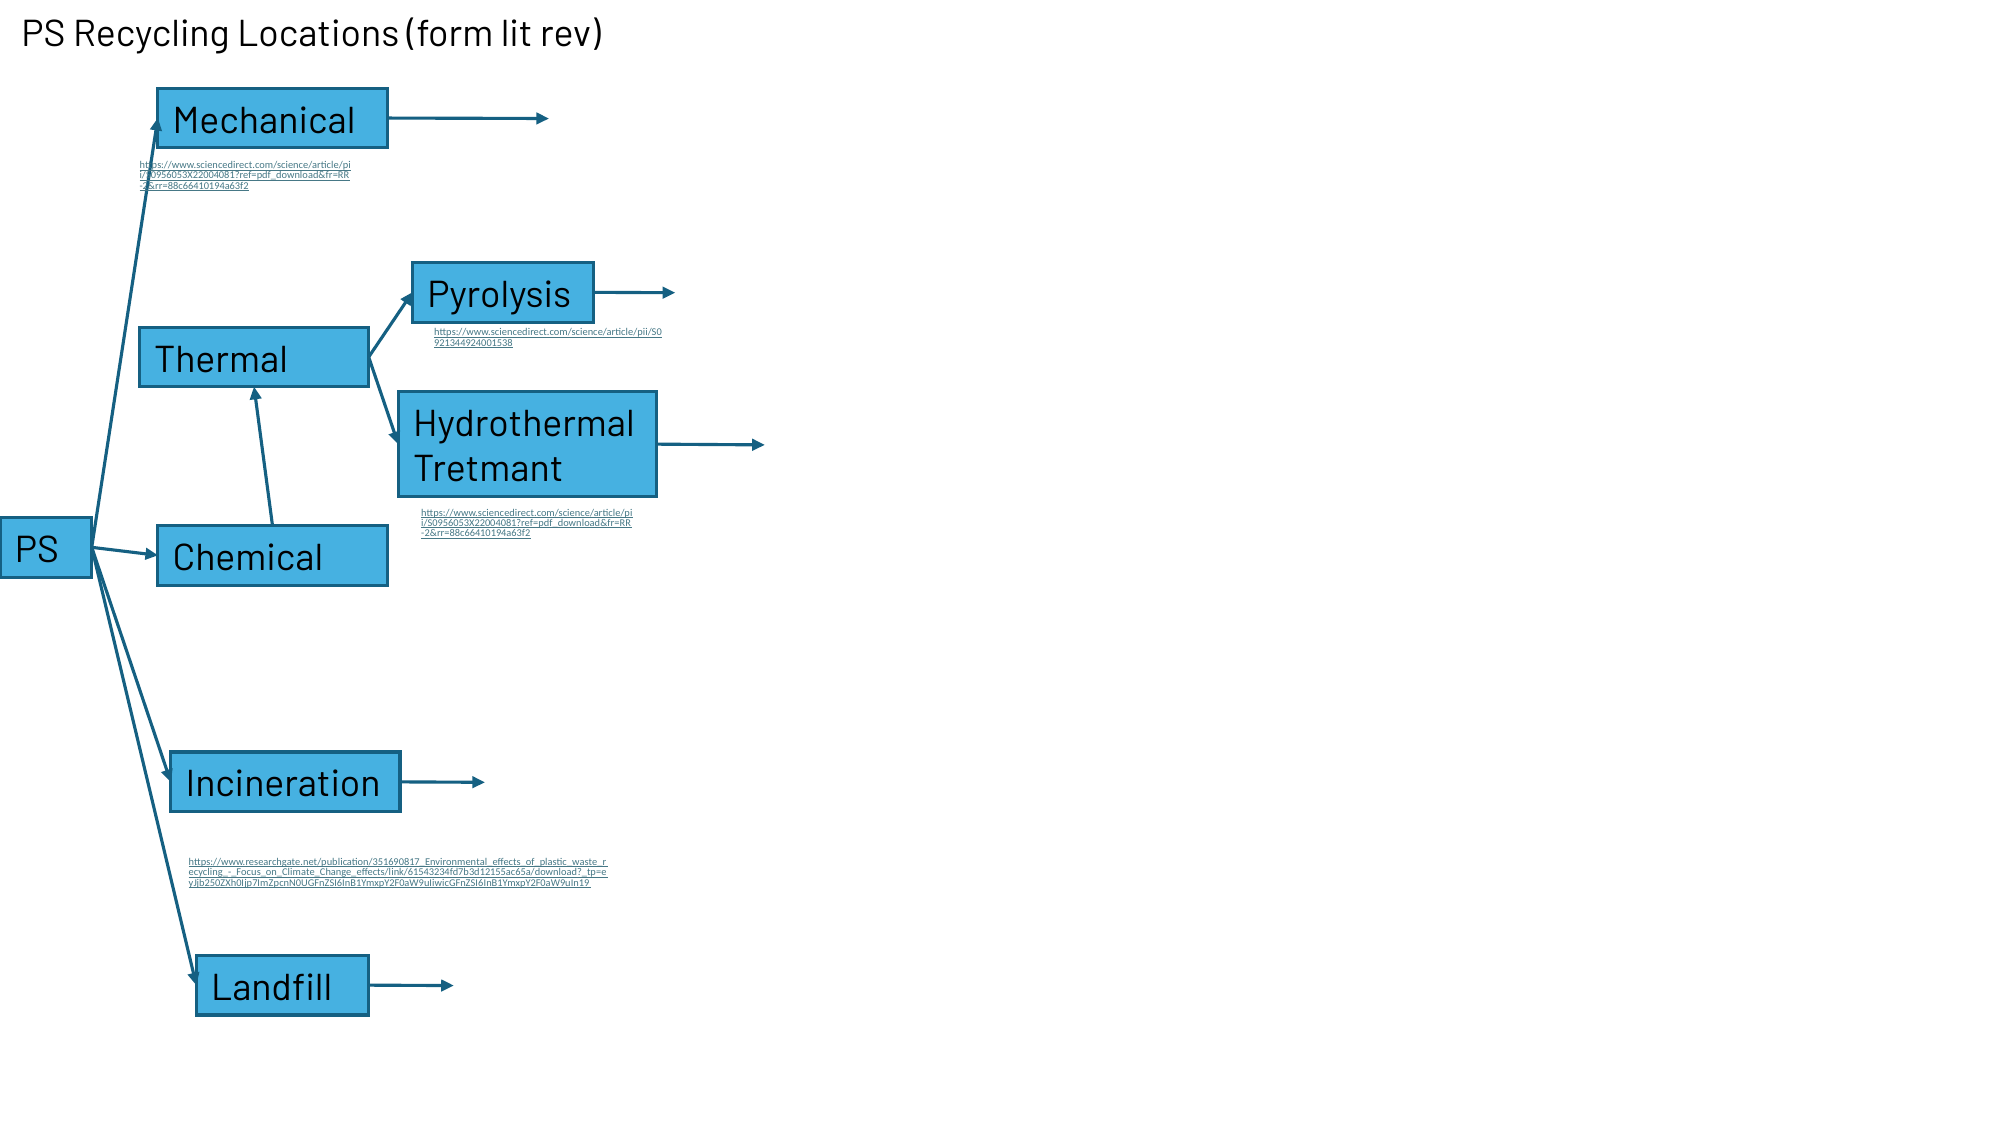

PS Recycling Locations (form lit rev)
Mechanical
https://www.sciencedirect.com/science/article/pii/S0956053X22004081?ref=pdf_download&fr=RR-2&rr=88c66410194a63f2
Pyrolysis
https://www.sciencedirect.com/science/article/pii/S0921344924001538
Thermal
Hydrothermal Tretmant
https://www.sciencedirect.com/science/article/pii/S0956053X22004081?ref=pdf_download&fr=RR-2&rr=88c66410194a63f2
PS
Chemical
Incineration
https://www.researchgate.net/publication/351690817_Environmental_effects_of_plastic_waste_recycling_-_Focus_on_Climate_Change_effects/link/61543234fd7b3d12155ac65a/download?_tp=eyJjb250ZXh0Ijp7ImZpcnN0UGFnZSI6InB1YmxpY2F0aW9uIiwicGFnZSI6InB1YmxpY2F0aW9uIn19
Landfill